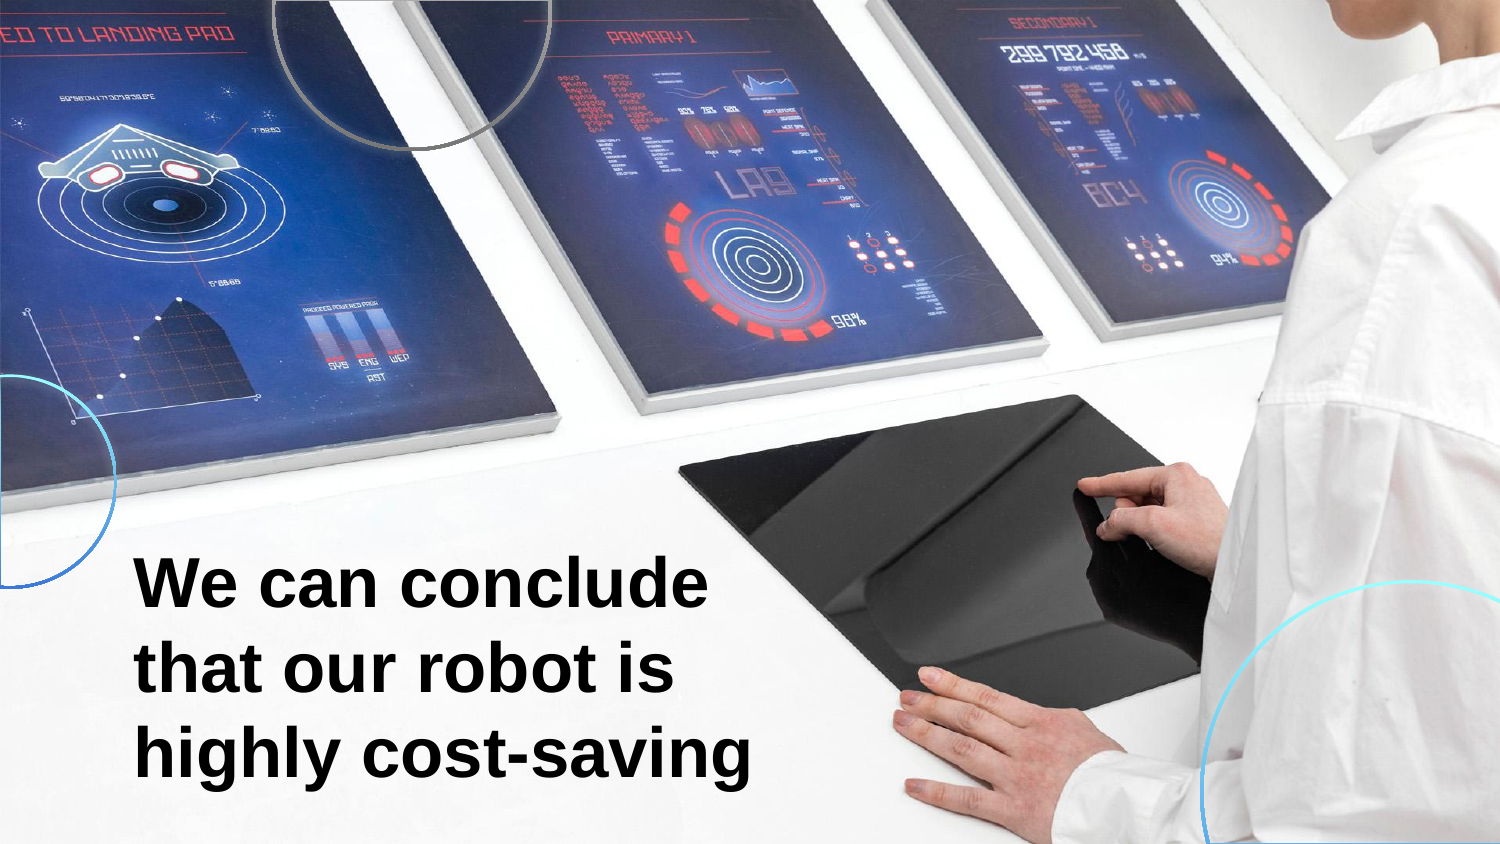

We can conclude that our robot is highly cost-saving